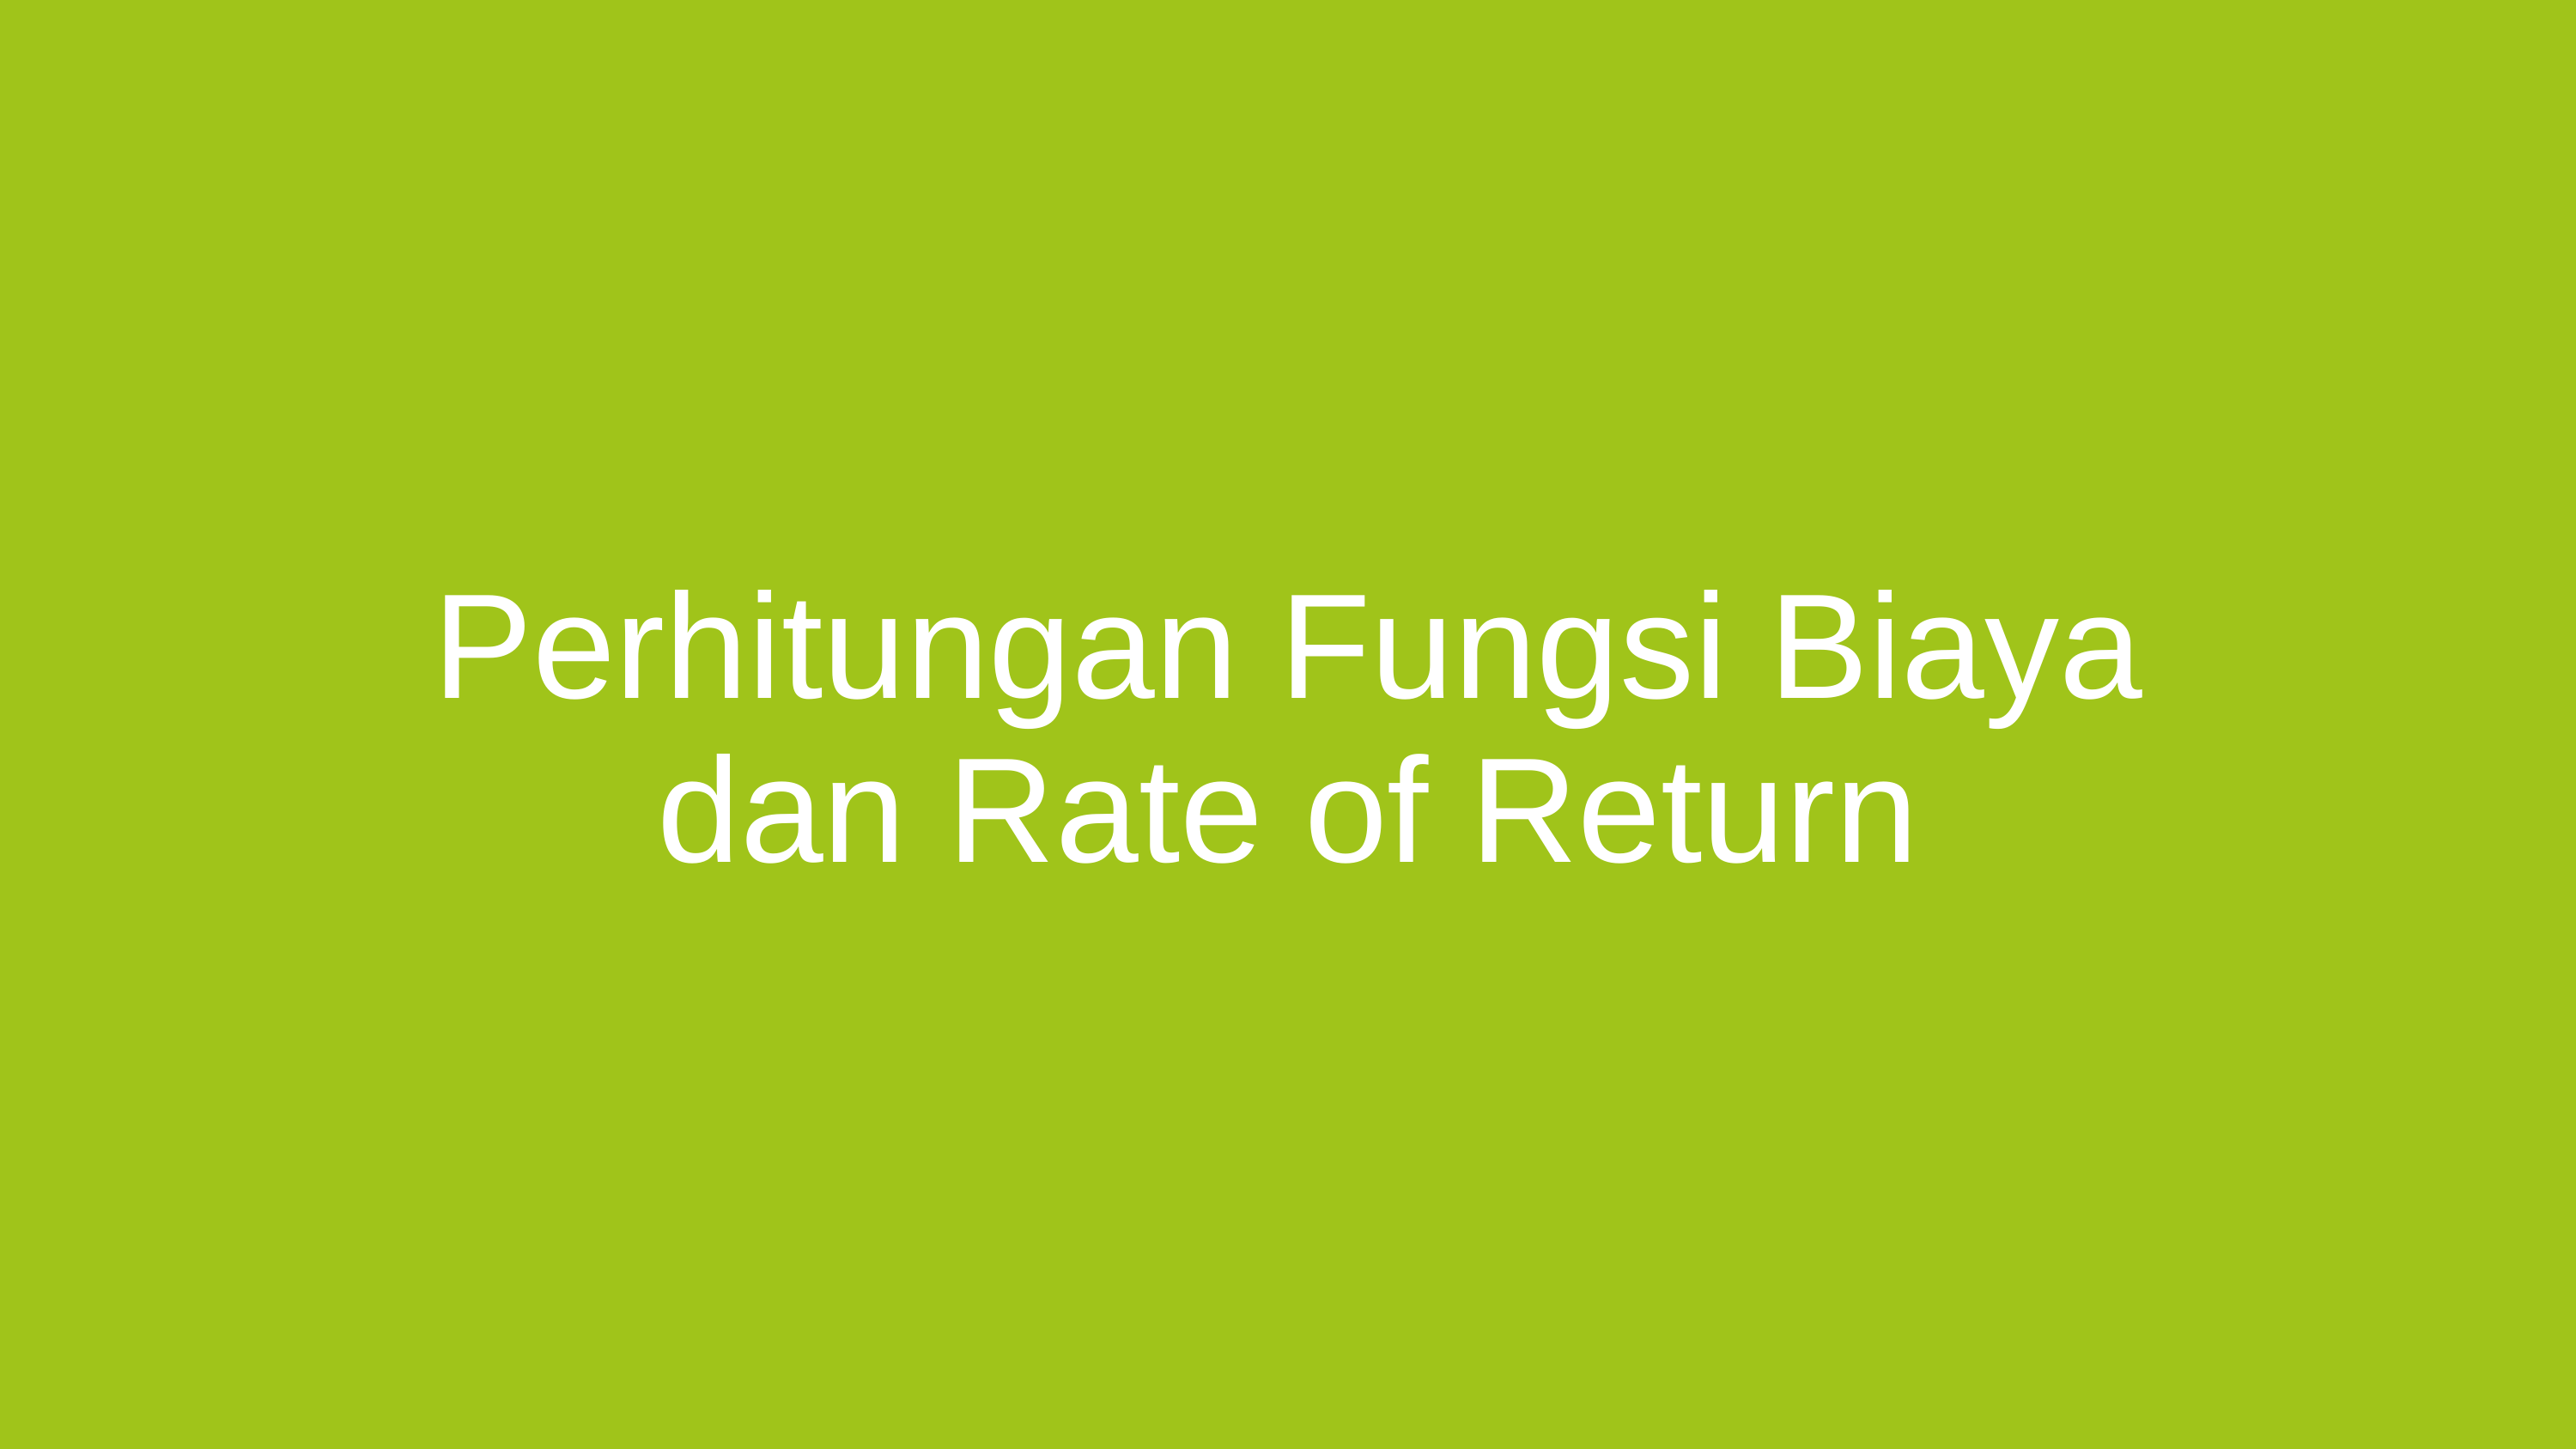

Perhitungan Fungsi Biaya dan Rate of Return